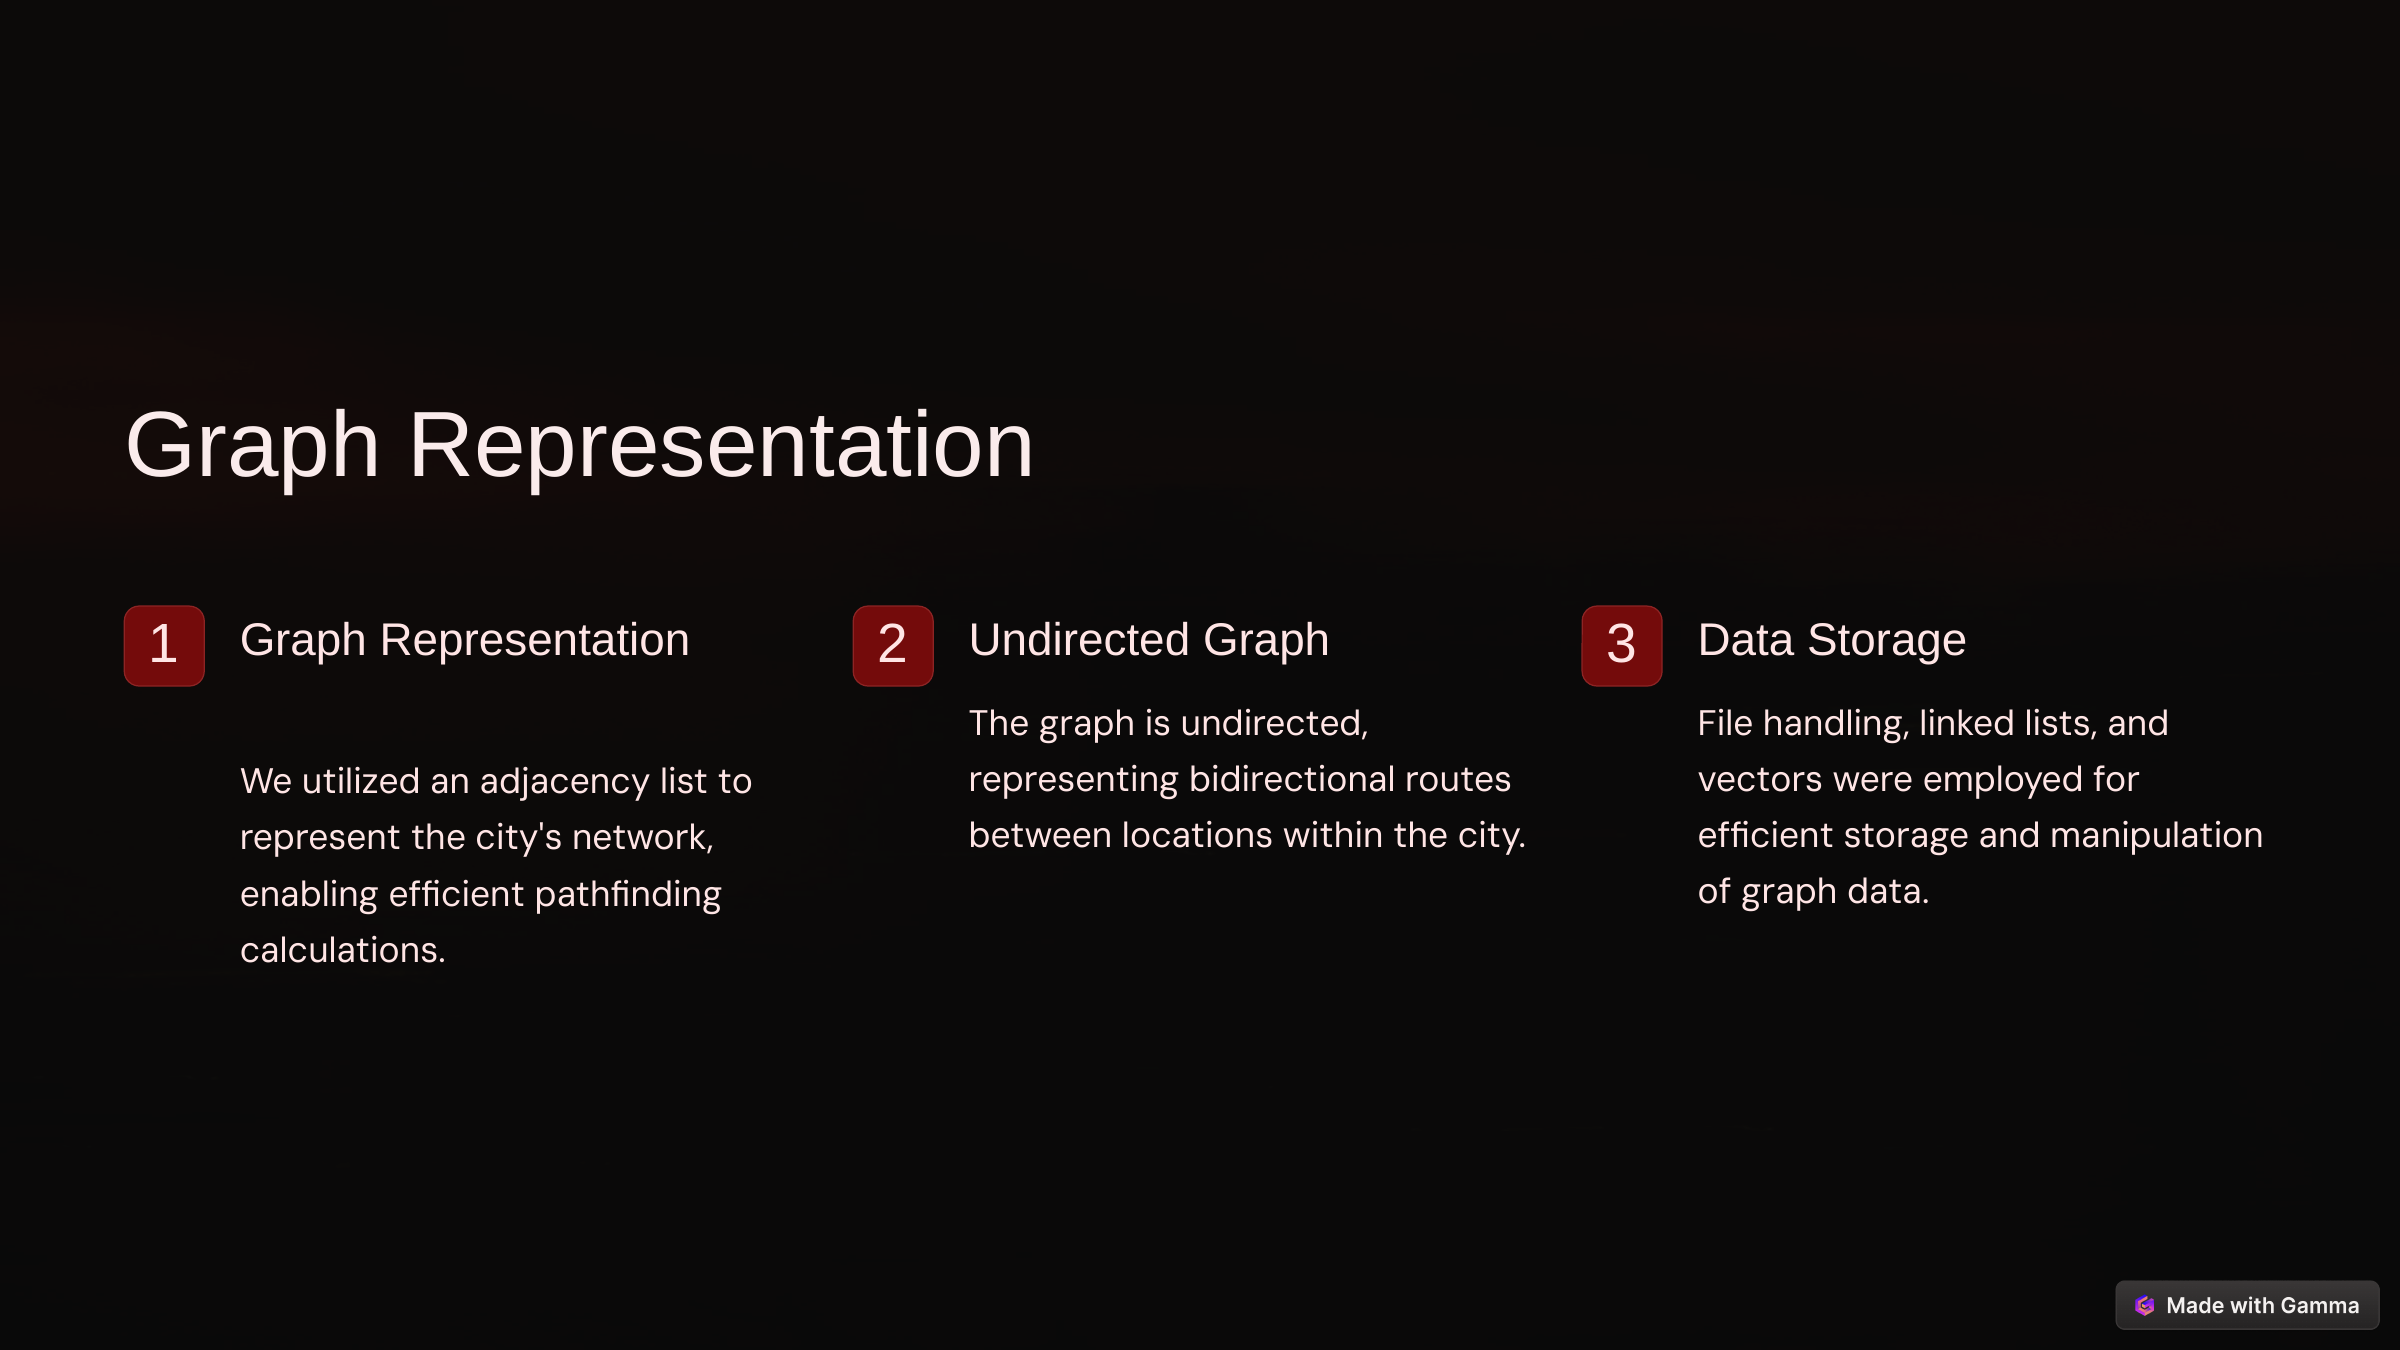

Graph Representation

Graph Representation

Undirected Graph

Data Storage
1
2
3
The graph is undirected, representing bidirectional routes between locations within the city.
File handling, linked lists, and vectors were employed for efficient storage and manipulation of graph data.
We utilized an adjacency list to represent the city's network, enabling efficient pathfinding calculations.